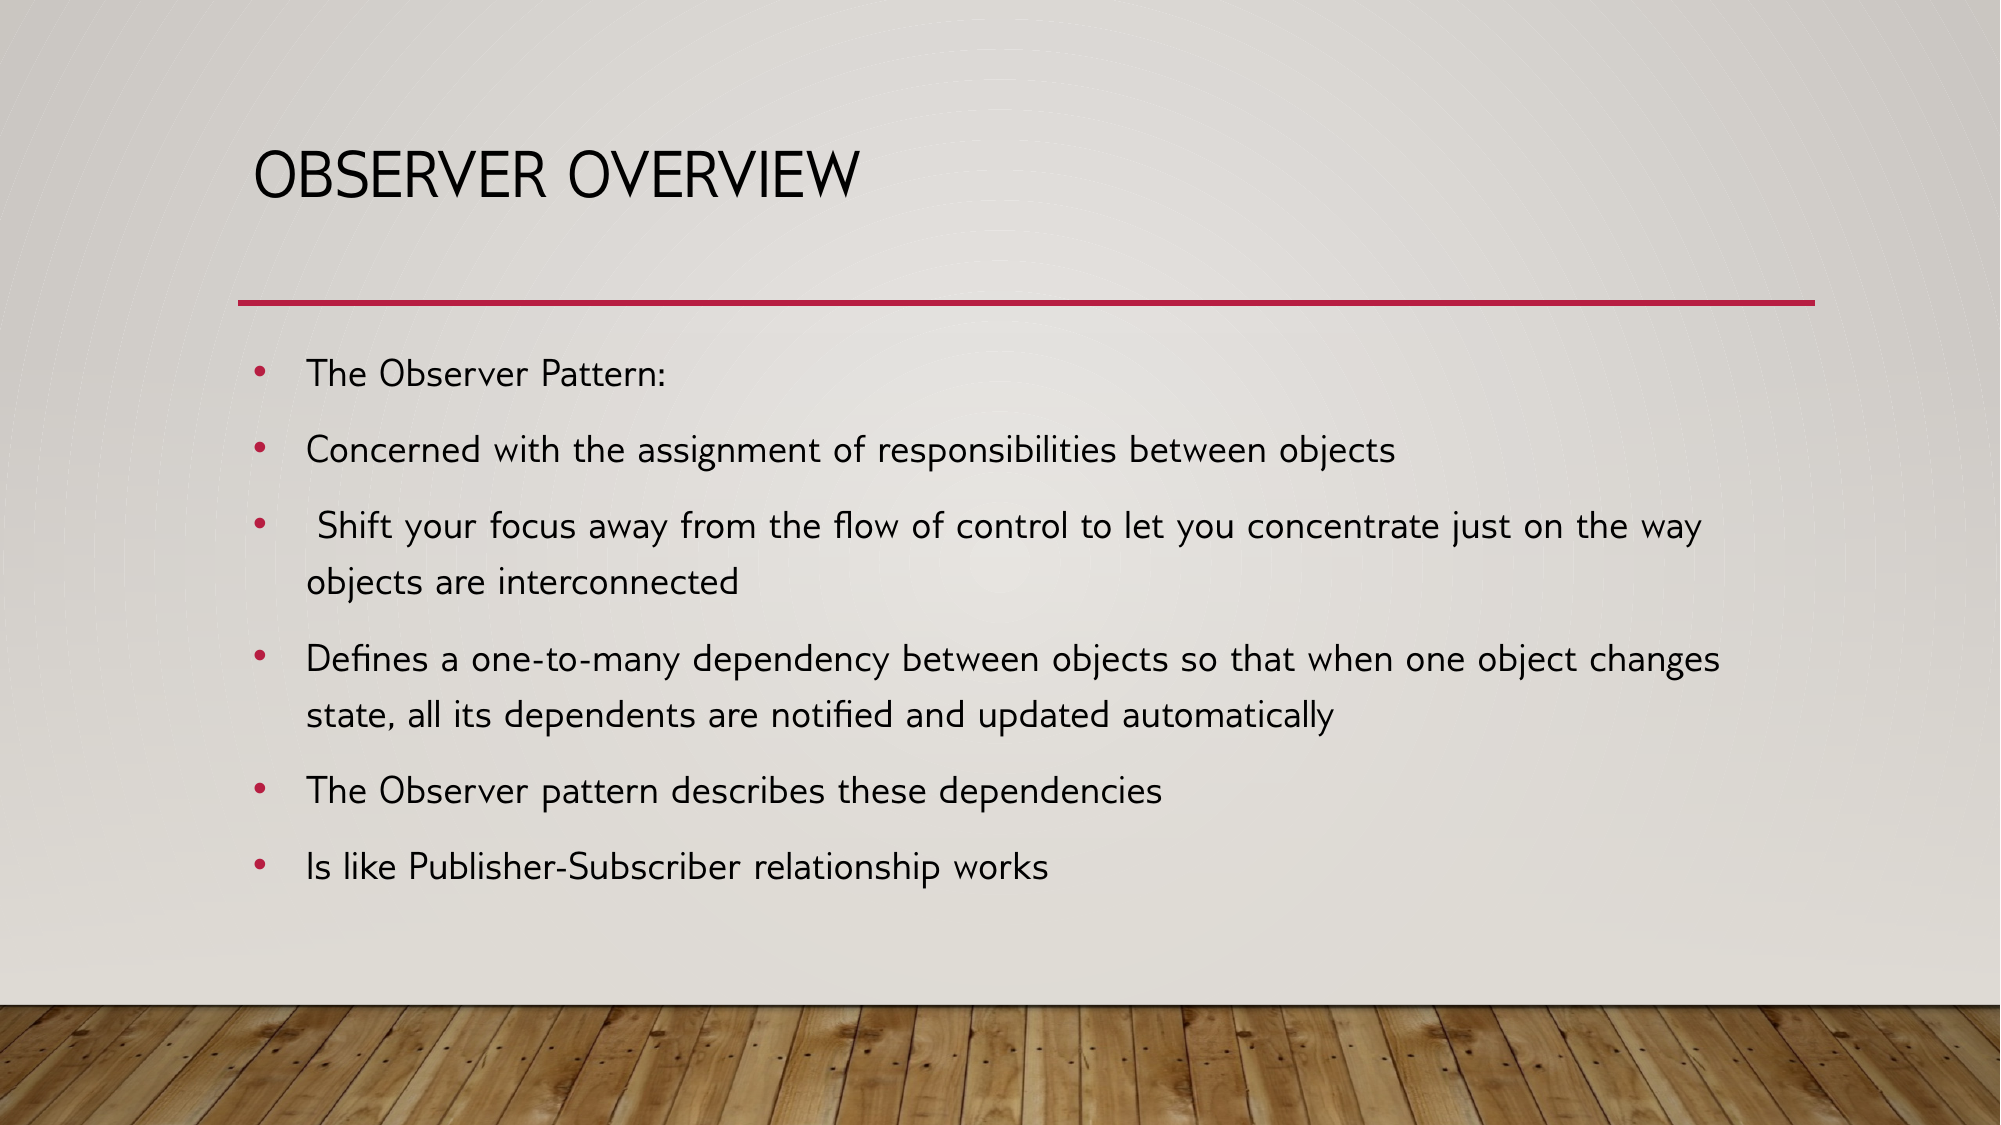

# Observer Overview
The Observer Pattern:
Concerned with the assignment of responsibilities between objects
 Shift your focus away from the flow of control to let you concentrate just on the way objects are interconnected
Defines a one-to-many dependency between objects so that when one object changes state, all its dependents are notified and updated automatically
The Observer pattern describes these dependencies
Is like Publisher-Subscriber relationship works